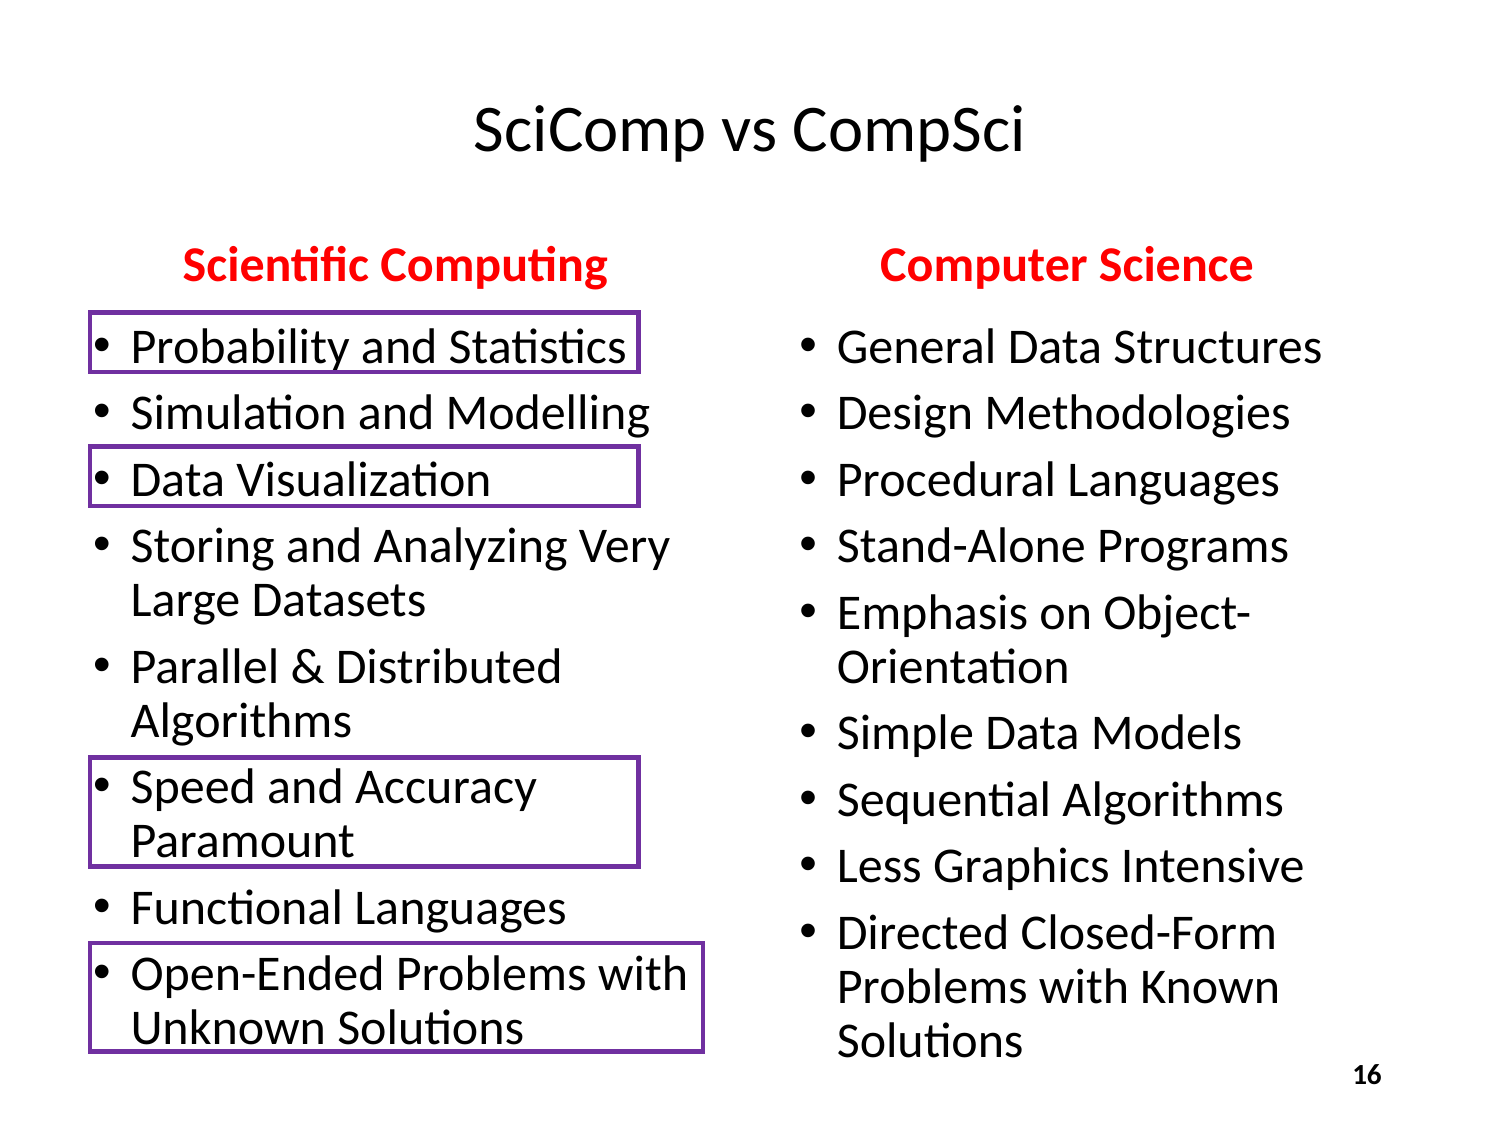

# SciComp vs CompSci
Scientific Computing
Computer Science
Probability and Statistics
Simulation and Modelling
Data Visualization
Storing and Analyzing Very Large Datasets
Parallel & Distributed Algorithms
Speed and Accuracy Paramount
Functional Languages
Open-Ended Problems with Unknown Solutions

General Data Structures
Design Methodologies
Procedural Languages
Stand-Alone Programs
Emphasis on Object-Orientation
Simple Data Models
Sequential Algorithms
Less Graphics Intensive
Directed Closed-Form Problems with Known Solutions

16